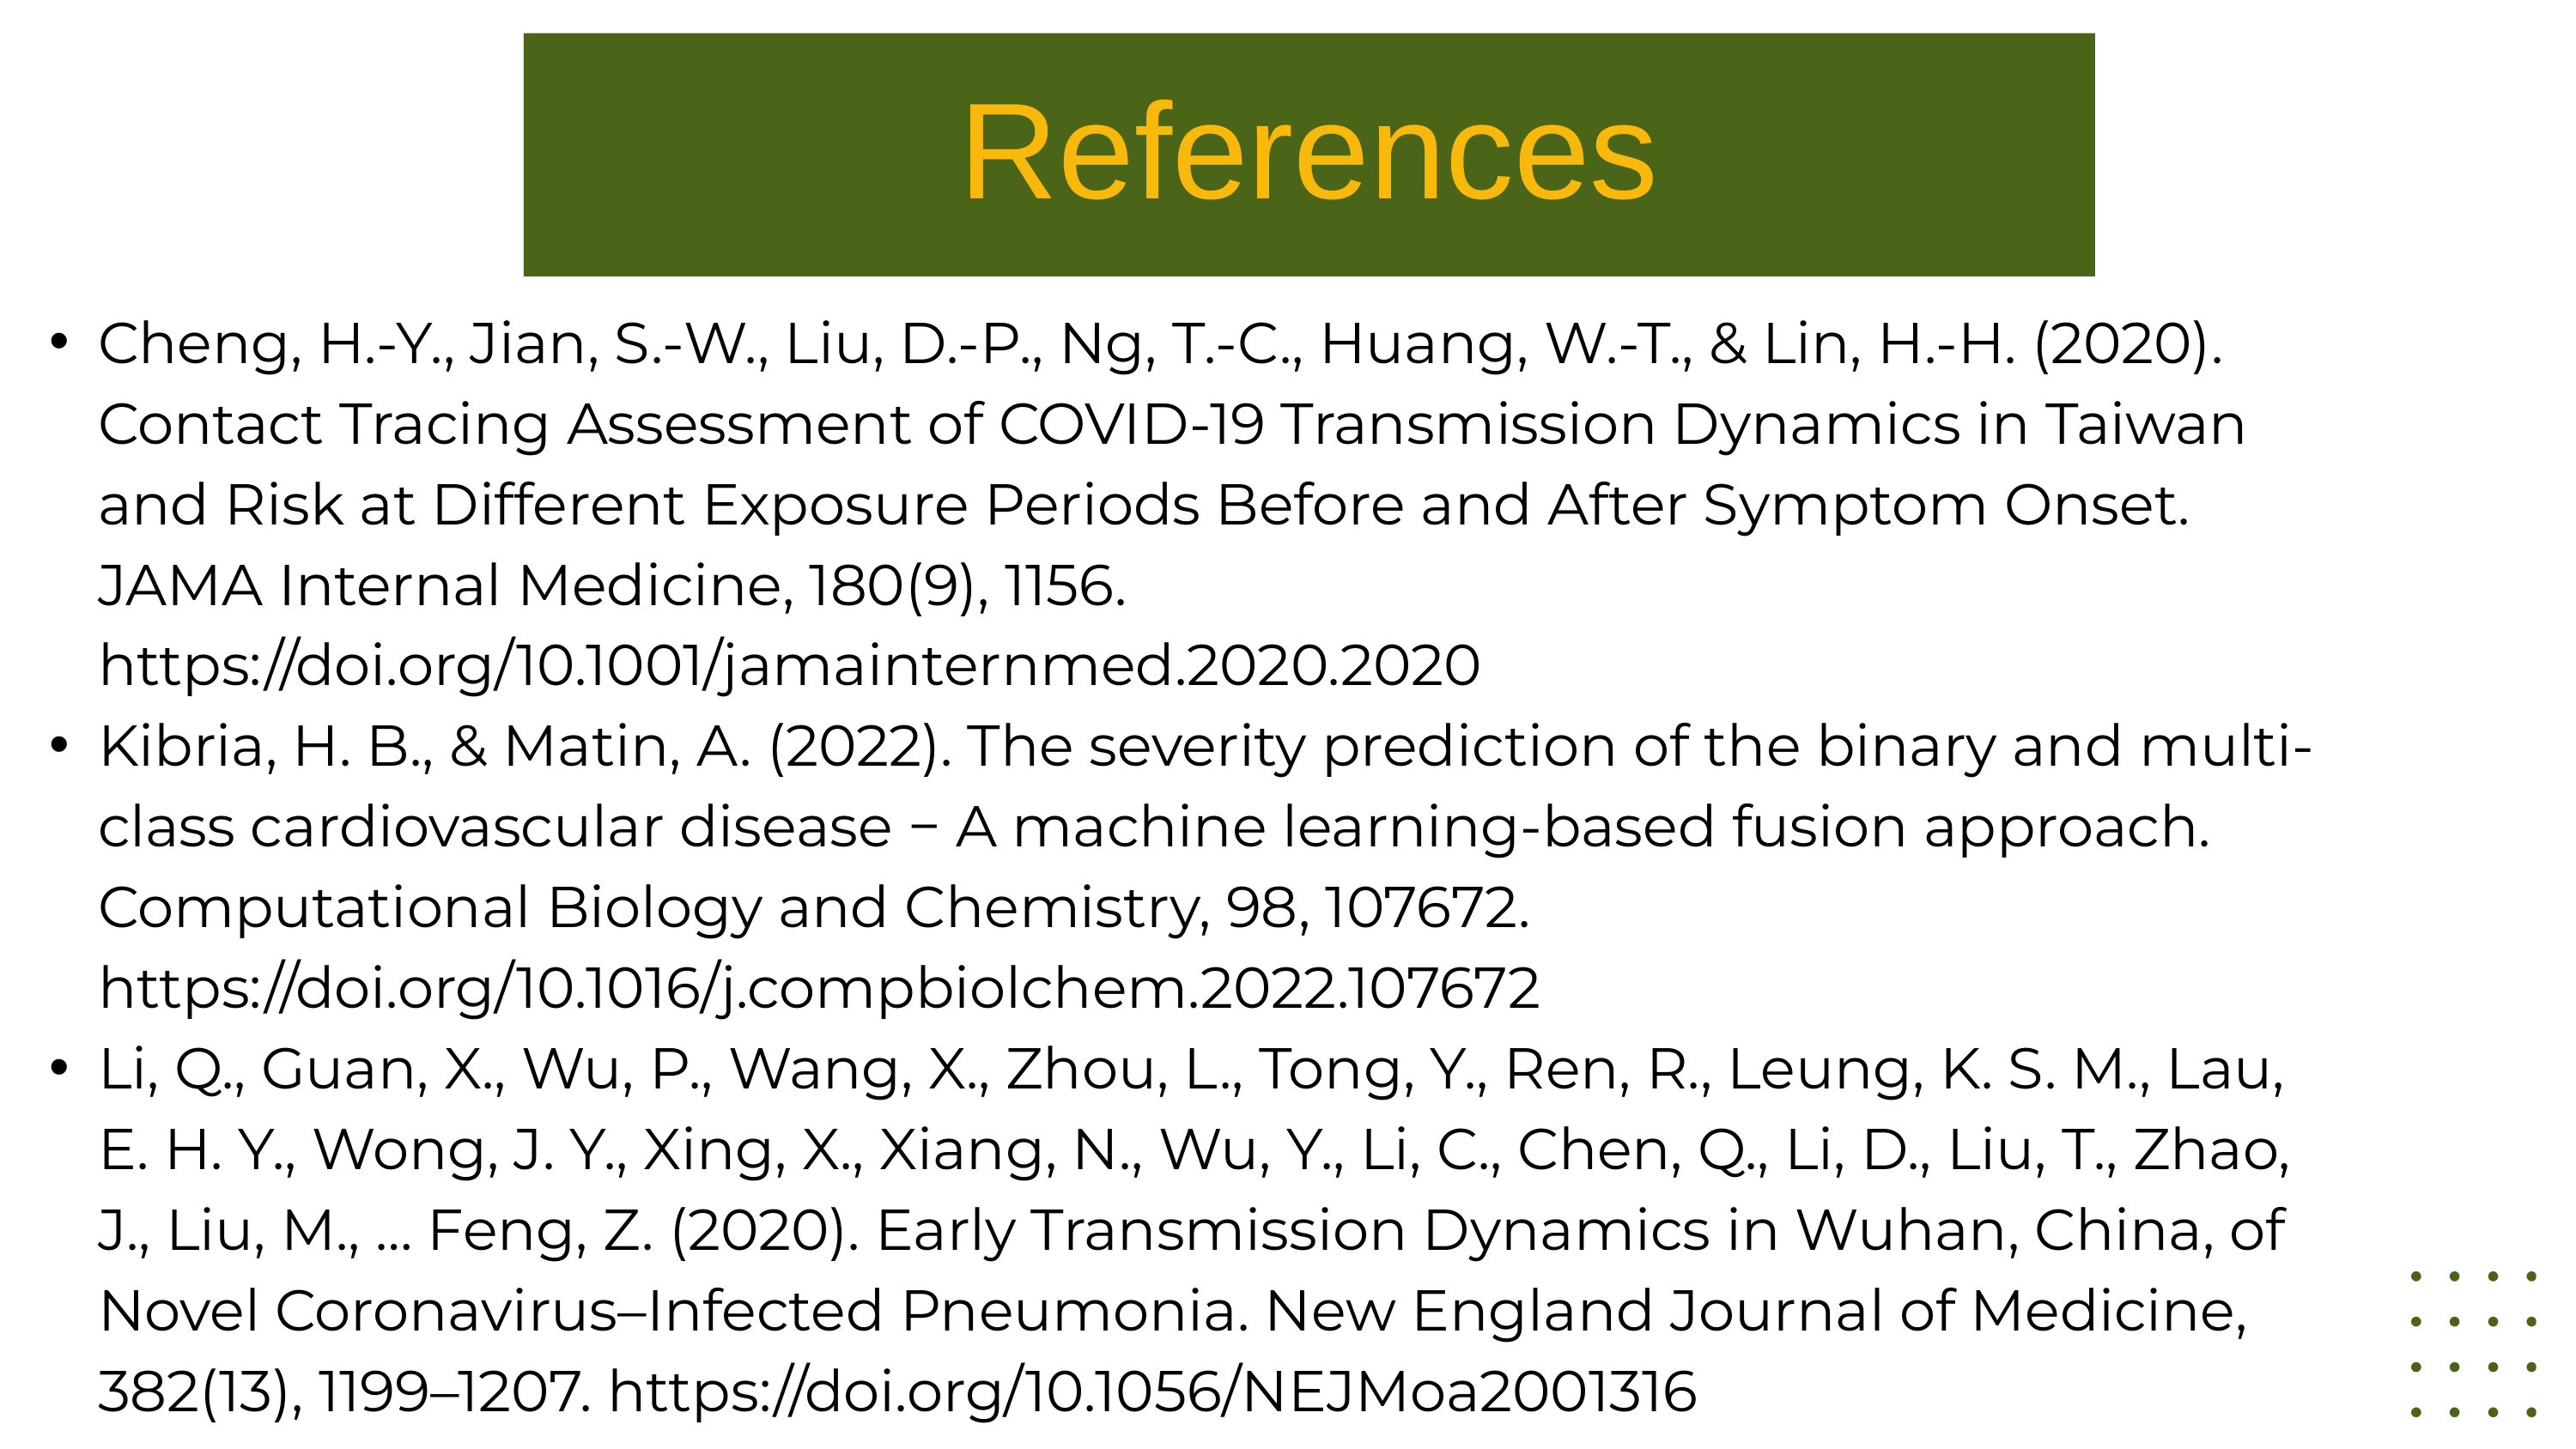

References
Cheng, H.-Y., Jian, S.-W., Liu, D.-P., Ng, T.-C., Huang, W.-T., & Lin, H.-H. (2020). Contact Tracing Assessment of COVID-19 Transmission Dynamics in Taiwan and Risk at Different Exposure Periods Before and After Symptom Onset. JAMA Internal Medicine, 180(9), 1156. https://doi.org/10.1001/jamainternmed.2020.2020
Kibria, H. B., & Matin, A. (2022). The severity prediction of the binary and multi-class cardiovascular disease − A machine learning-based fusion approach. Computational Biology and Chemistry, 98, 107672. https://doi.org/10.1016/j.compbiolchem.2022.107672
Li, Q., Guan, X., Wu, P., Wang, X., Zhou, L., Tong, Y., Ren, R., Leung, K. S. M., Lau, E. H. Y., Wong, J. Y., Xing, X., Xiang, N., Wu, Y., Li, C., Chen, Q., Li, D., Liu, T., Zhao, J., Liu, M., … Feng, Z. (2020). Early Transmission Dynamics in Wuhan, China, of Novel Coronavirus–Infected Pneumonia. New England Journal of Medicine, 382(13), 1199–1207. https://doi.org/10.1056/NEJMoa2001316